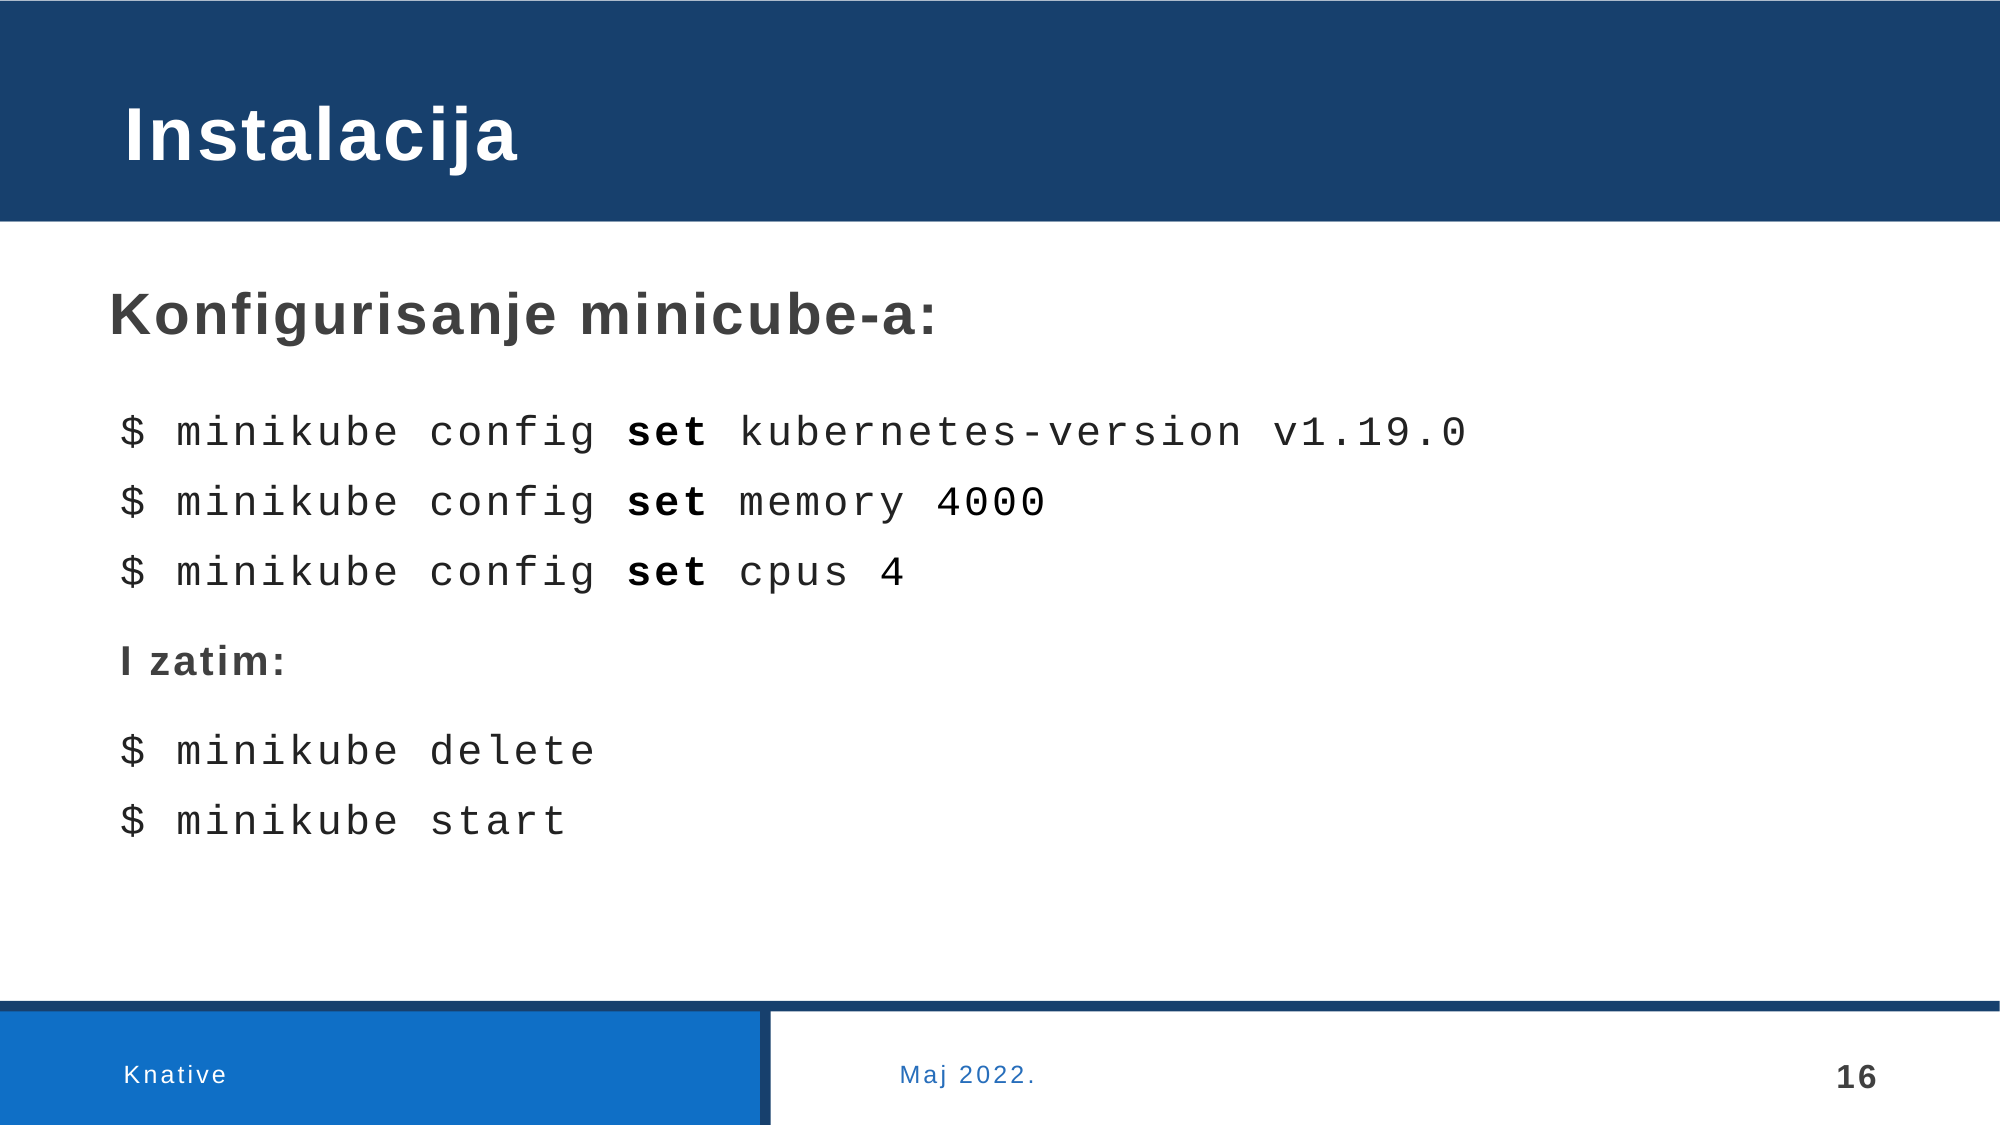

# Instalacija
Konfigurisanje minicube-a:

$ minikube config set kubernetes-version v1.19.0
$ minikube config set memory 4000
$ minikube config set cpus 4
I zatim:
$ minikube delete
$ minikube start
Knative
Maj 2022.
16